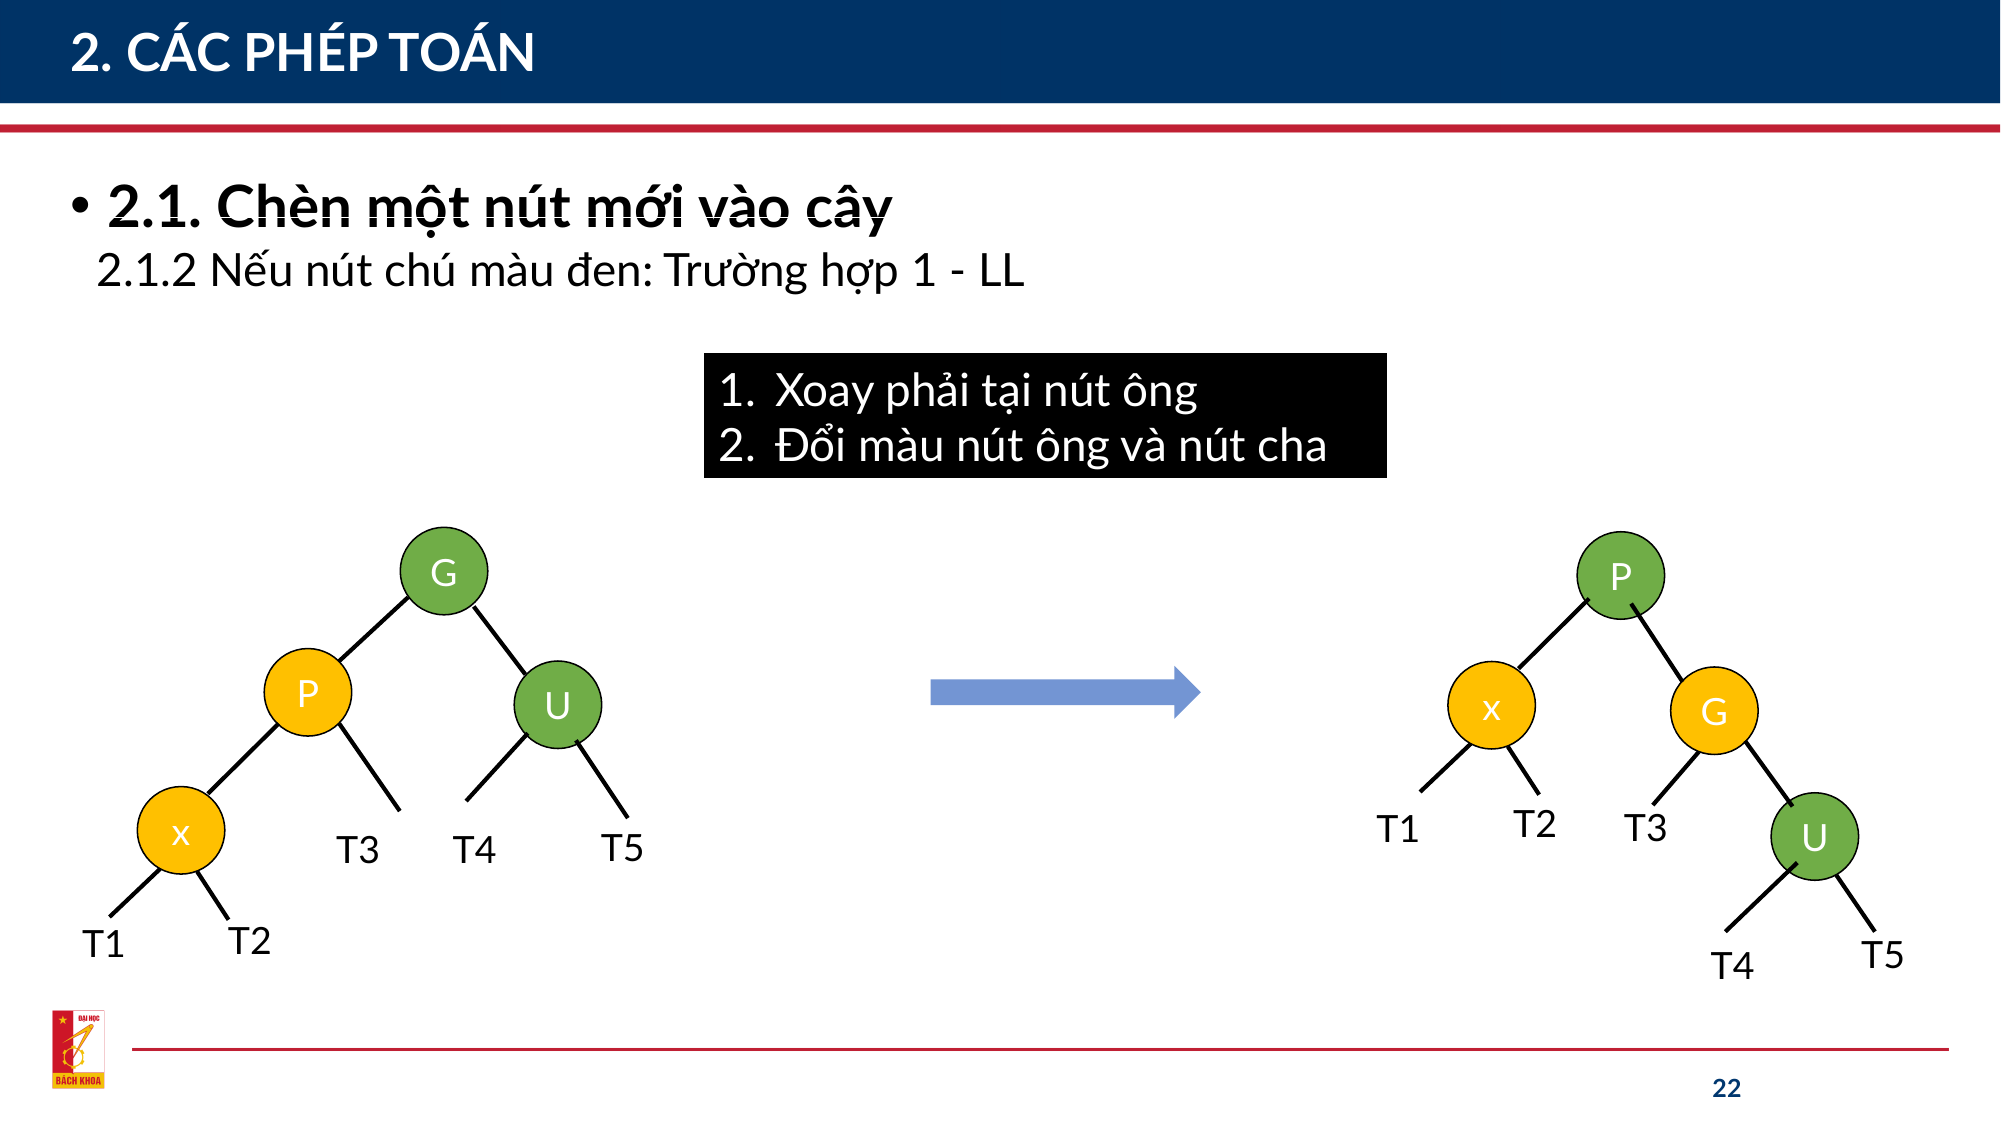

# 2. CÁC PHÉP TOÁN
2.1. Chèn một nút mới vào cây
2.1.2 Nếu nút chú màu đen: Trường hợp 1 - LL
Xoay phải tại nút ông
Đổi màu nút ông và nút cha
G
P

P
U
x
G

x
T2
U
T3
T1
T5
T3
T4

T2
T1
T5
T4
22